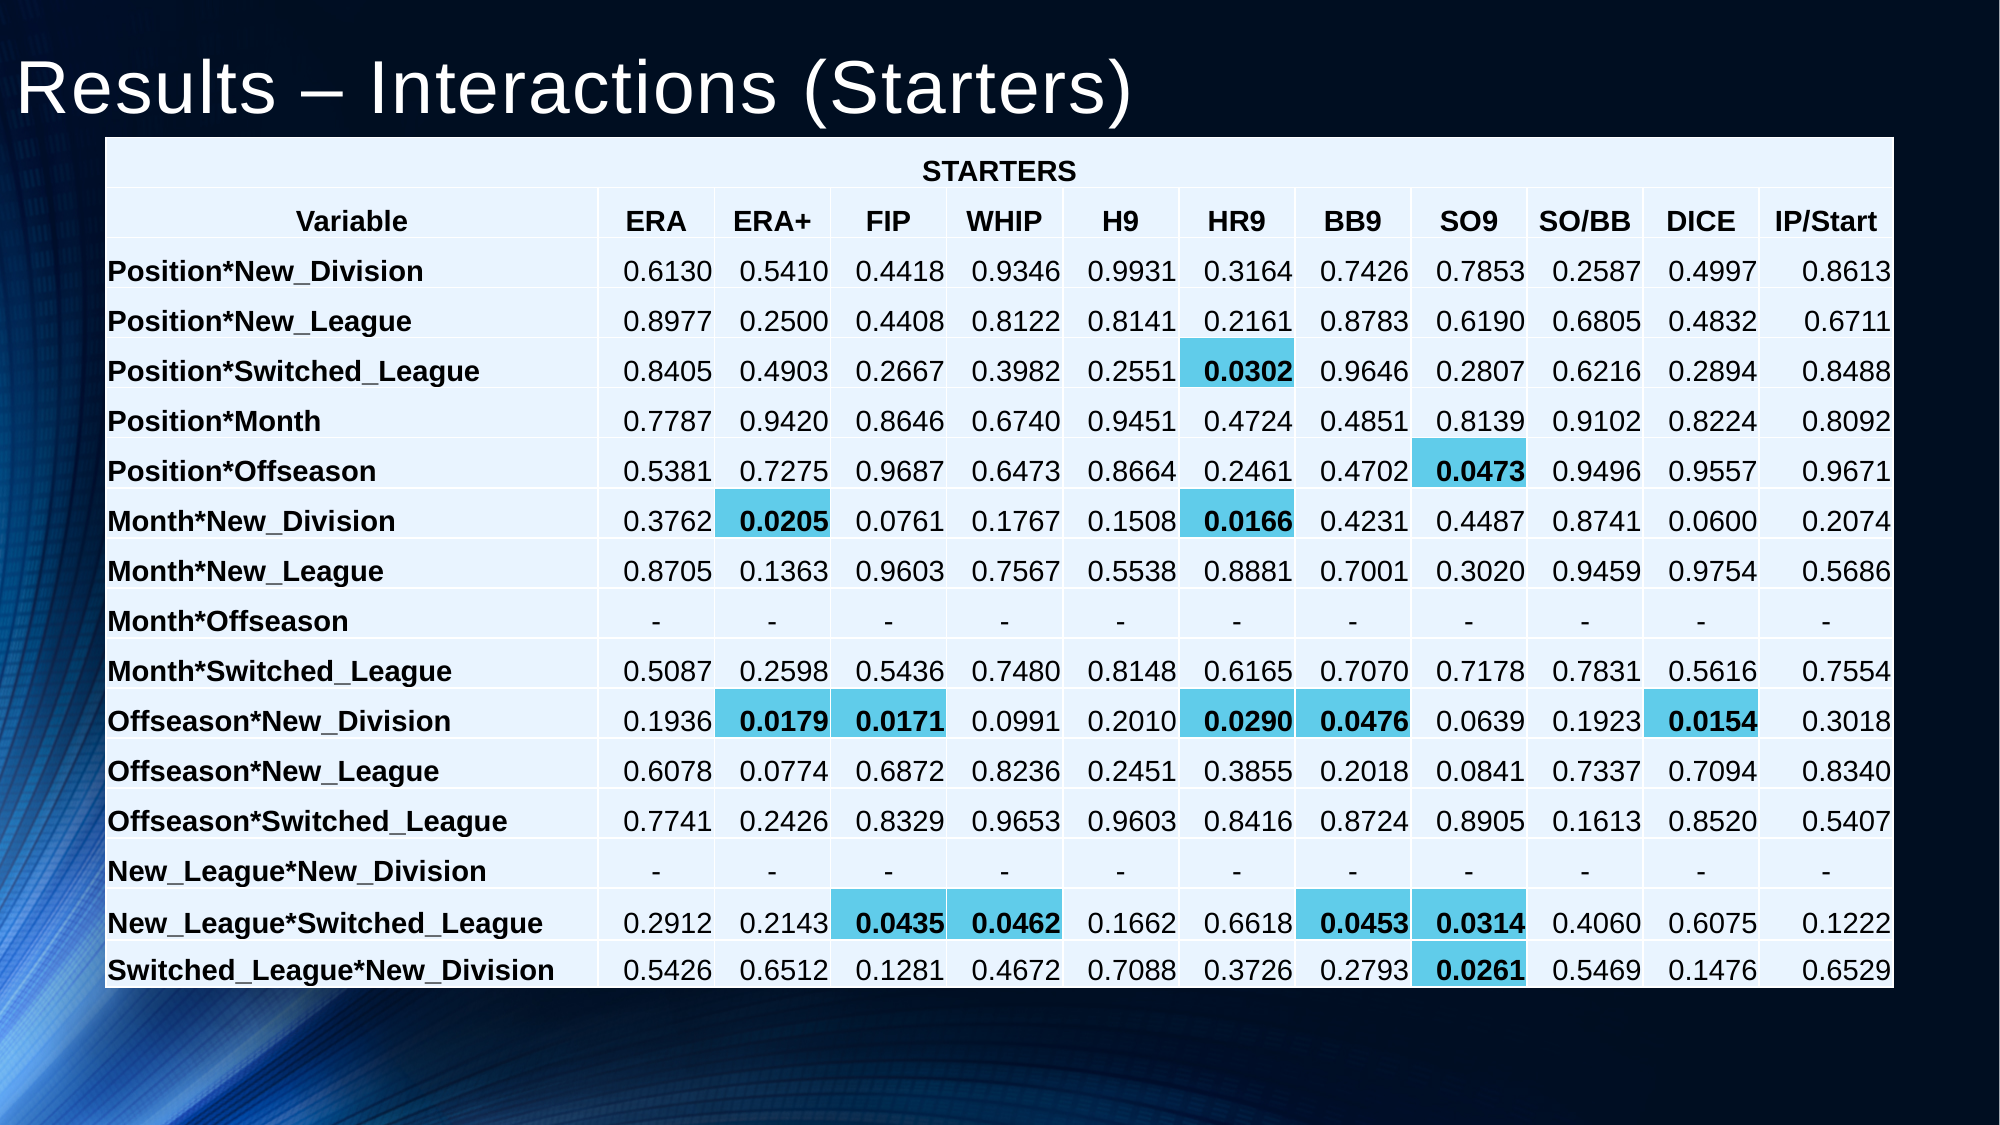

# Results – Interactions (Starters)
| STARTERS |  |  |  |  |  |  |  |  |  |  |  |
| --- | --- | --- | --- | --- | --- | --- | --- | --- | --- | --- | --- |
| Variable | ERA | ERA+ | FIP | WHIP | H9 | HR9 | BB9 | SO9 | SO/BB | DICE | IP/Start |
| Position\*New\_Division | 0.6130 | 0.5410 | 0.4418 | 0.9346 | 0.9931 | 0.3164 | 0.7426 | 0.7853 | 0.2587 | 0.4997 | 0.8613 |
| Position\*New\_League | 0.8977 | 0.2500 | 0.4408 | 0.8122 | 0.8141 | 0.2161 | 0.8783 | 0.6190 | 0.6805 | 0.4832 | 0.6711 |
| Position\*Switched\_League | 0.8405 | 0.4903 | 0.2667 | 0.3982 | 0.2551 | 0.0302 | 0.9646 | 0.2807 | 0.6216 | 0.2894 | 0.8488 |
| Position\*Month | 0.7787 | 0.9420 | 0.8646 | 0.6740 | 0.9451 | 0.4724 | 0.4851 | 0.8139 | 0.9102 | 0.8224 | 0.8092 |
| Position\*Offseason | 0.5381 | 0.7275 | 0.9687 | 0.6473 | 0.8664 | 0.2461 | 0.4702 | 0.0473 | 0.9496 | 0.9557 | 0.9671 |
| Month\*New\_Division | 0.3762 | 0.0205 | 0.0761 | 0.1767 | 0.1508 | 0.0166 | 0.4231 | 0.4487 | 0.8741 | 0.0600 | 0.2074 |
| Month\*New\_League | 0.8705 | 0.1363 | 0.9603 | 0.7567 | 0.5538 | 0.8881 | 0.7001 | 0.3020 | 0.9459 | 0.9754 | 0.5686 |
| Month\*Offseason | - | - | - | - | - | - | - | - | - | - | - |
| Month\*Switched\_League | 0.5087 | 0.2598 | 0.5436 | 0.7480 | 0.8148 | 0.6165 | 0.7070 | 0.7178 | 0.7831 | 0.5616 | 0.7554 |
| Offseason\*New\_Division | 0.1936 | 0.0179 | 0.0171 | 0.0991 | 0.2010 | 0.0290 | 0.0476 | 0.0639 | 0.1923 | 0.0154 | 0.3018 |
| Offseason\*New\_League | 0.6078 | 0.0774 | 0.6872 | 0.8236 | 0.2451 | 0.3855 | 0.2018 | 0.0841 | 0.7337 | 0.7094 | 0.8340 |
| Offseason\*Switched\_League | 0.7741 | 0.2426 | 0.8329 | 0.9653 | 0.9603 | 0.8416 | 0.8724 | 0.8905 | 0.1613 | 0.8520 | 0.5407 |
| New\_League\*New\_Division | - | - | - | - | - | - | - | - | - | - | - |
| New\_League\*Switched\_League | 0.2912 | 0.2143 | 0.0435 | 0.0462 | 0.1662 | 0.6618 | 0.0453 | 0.0314 | 0.4060 | 0.6075 | 0.1222 |
| Switched\_League\*New\_Division | 0.5426 | 0.6512 | 0.1281 | 0.4672 | 0.7088 | 0.3726 | 0.2793 | 0.0261 | 0.5469 | 0.1476 | 0.6529 |